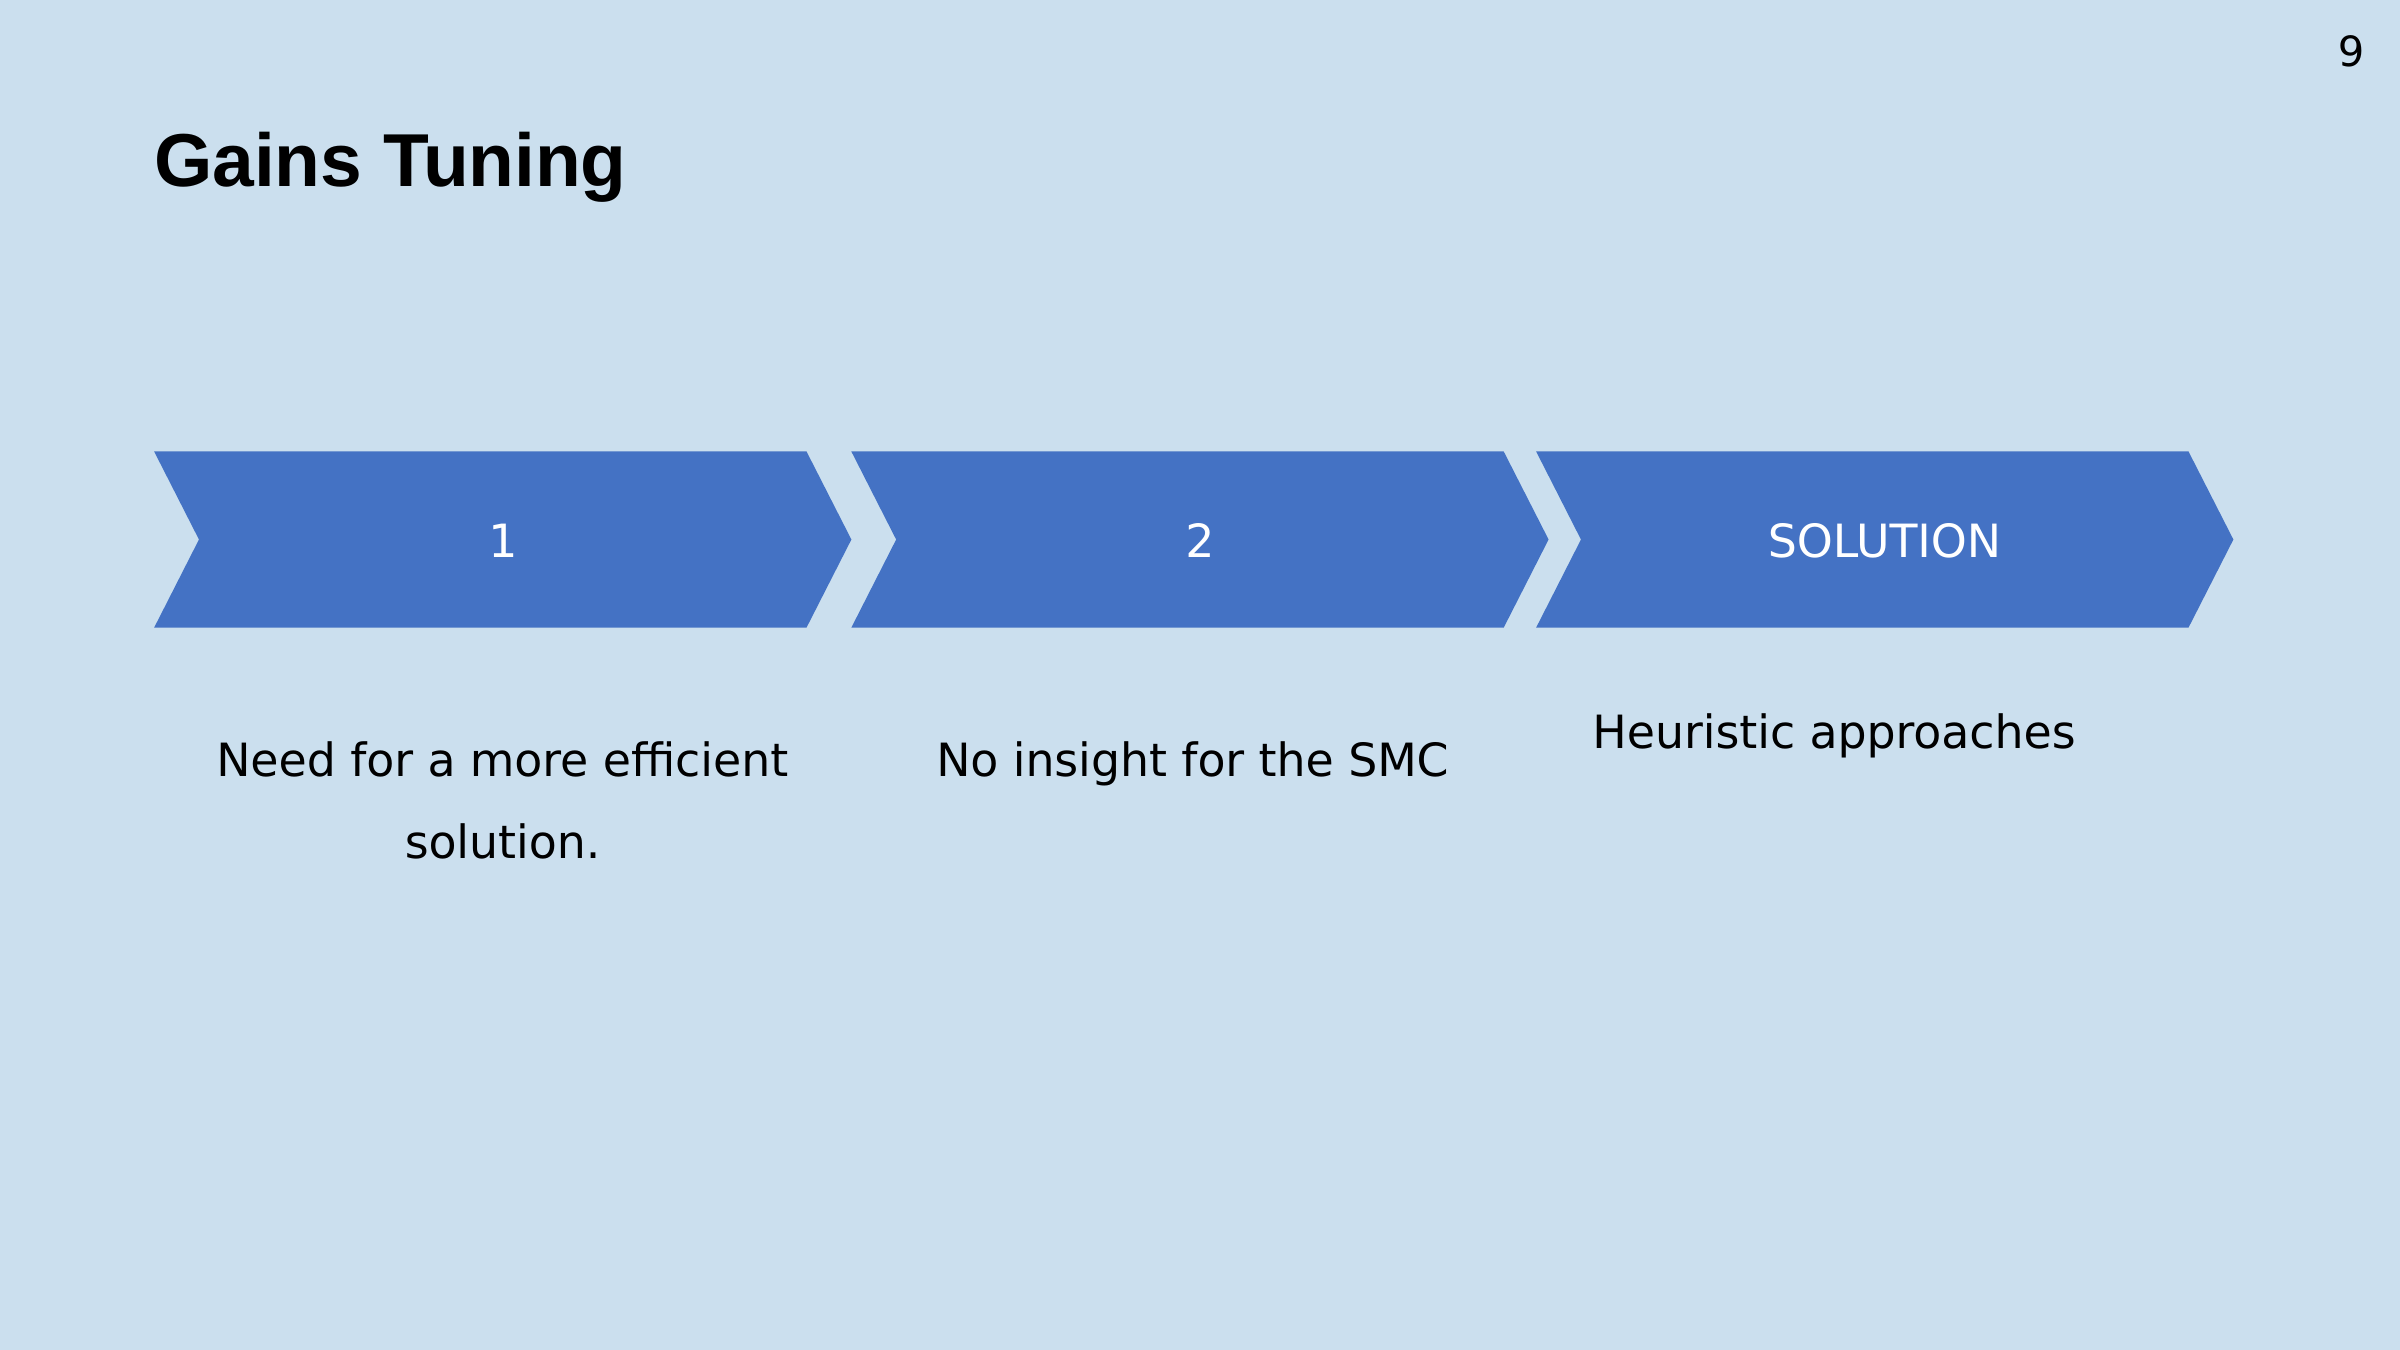

9
Gains Tuning
1
2
SOLUTION

Need for a more efficient solution.
No insight for the SMC
Heuristic approaches